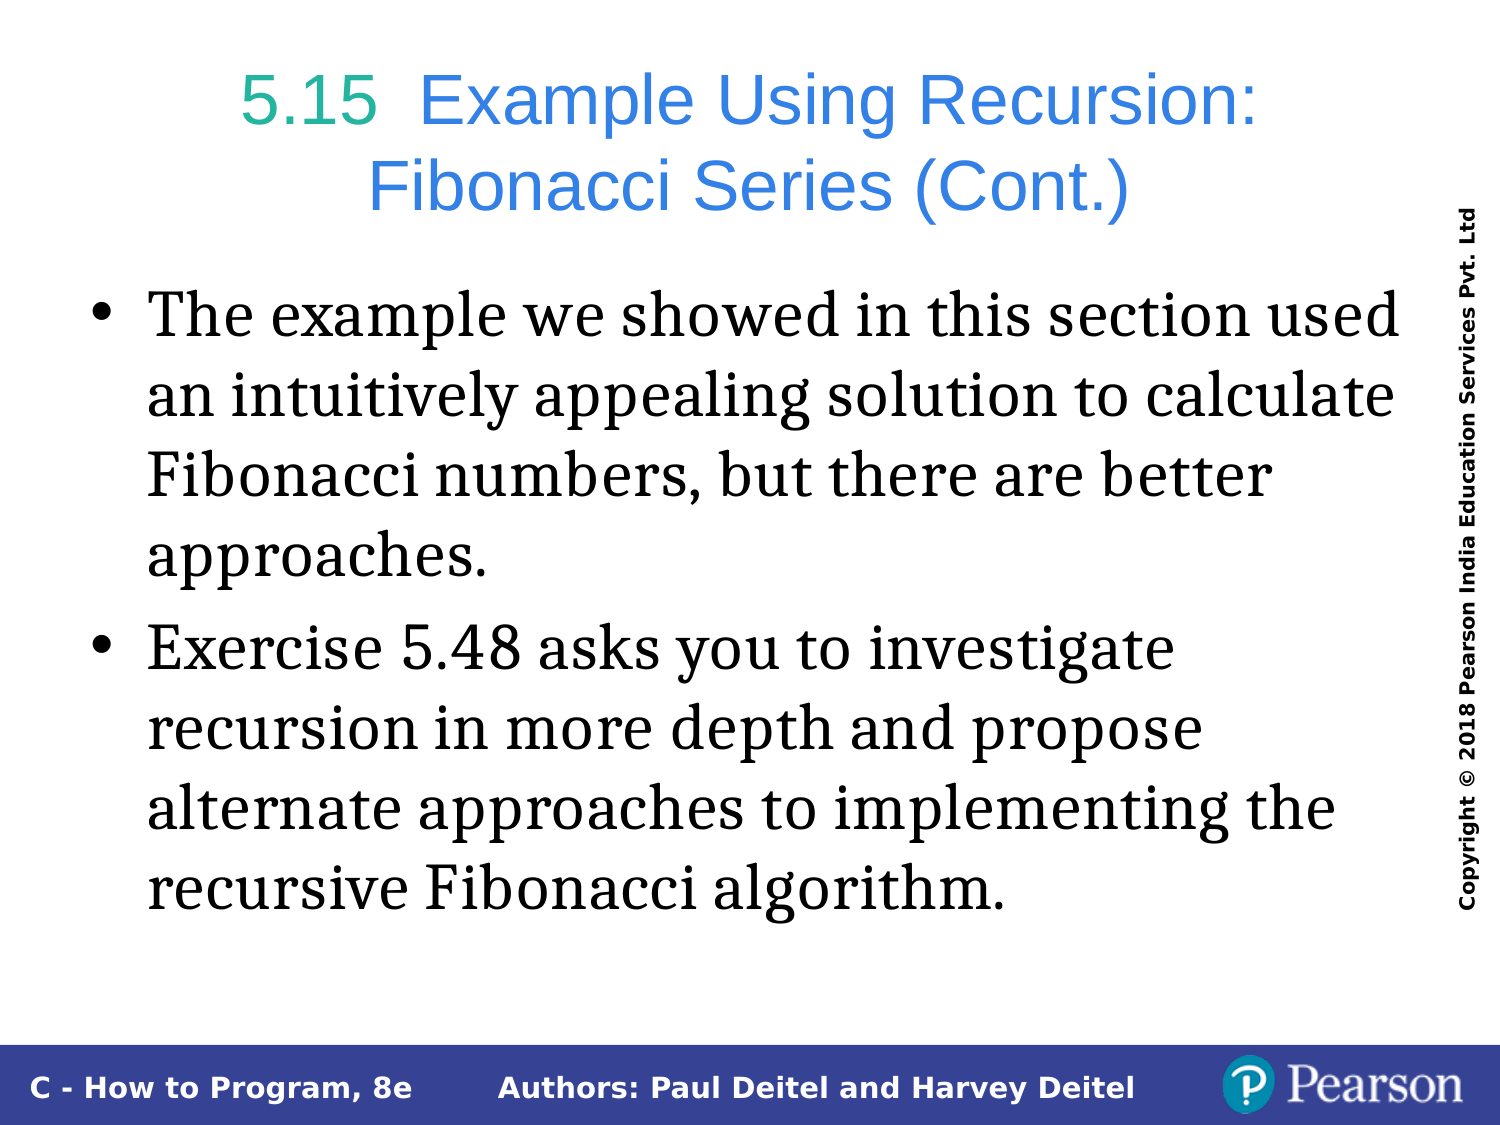

# 5.15  Example Using Recursion: Fibonacci Series (Cont.)
The example we showed in this section used an intuitively appealing solution to calculate Fibonacci numbers, but there are better approaches.
Exercise 5.48 asks you to investigate recursion in more depth and propose alternate approaches to implementing the recursive Fibonacci algorithm.